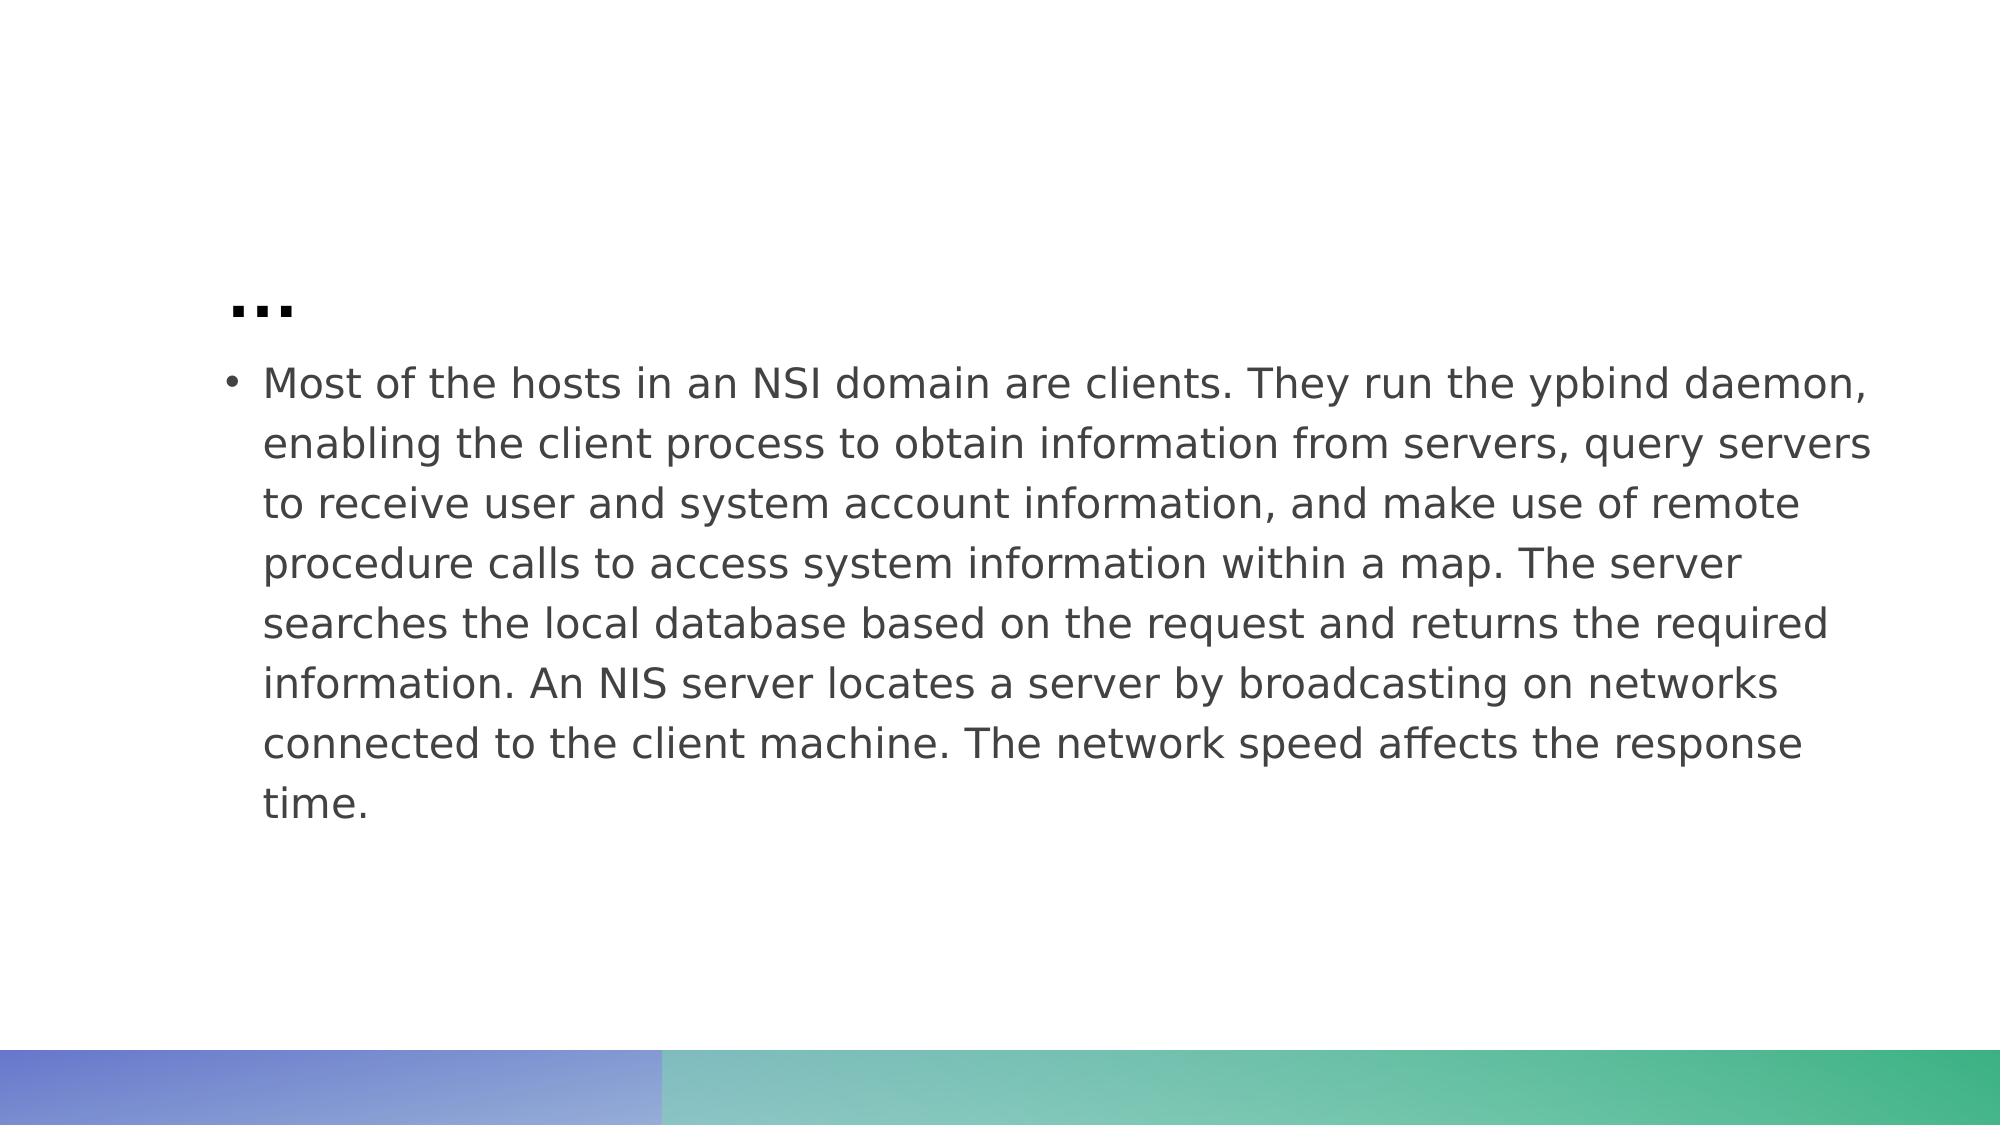

# …
Most of the hosts in an NSI domain are clients. They run the ypbind daemon, enabling the client process to obtain information from servers, query servers to receive user and system account information, and make use of remote procedure calls to access system information within a map. The server searches the local database based on the request and returns the required information. An NIS server locates a server by broadcasting on networks connected to the client machine. The network speed affects the response time.